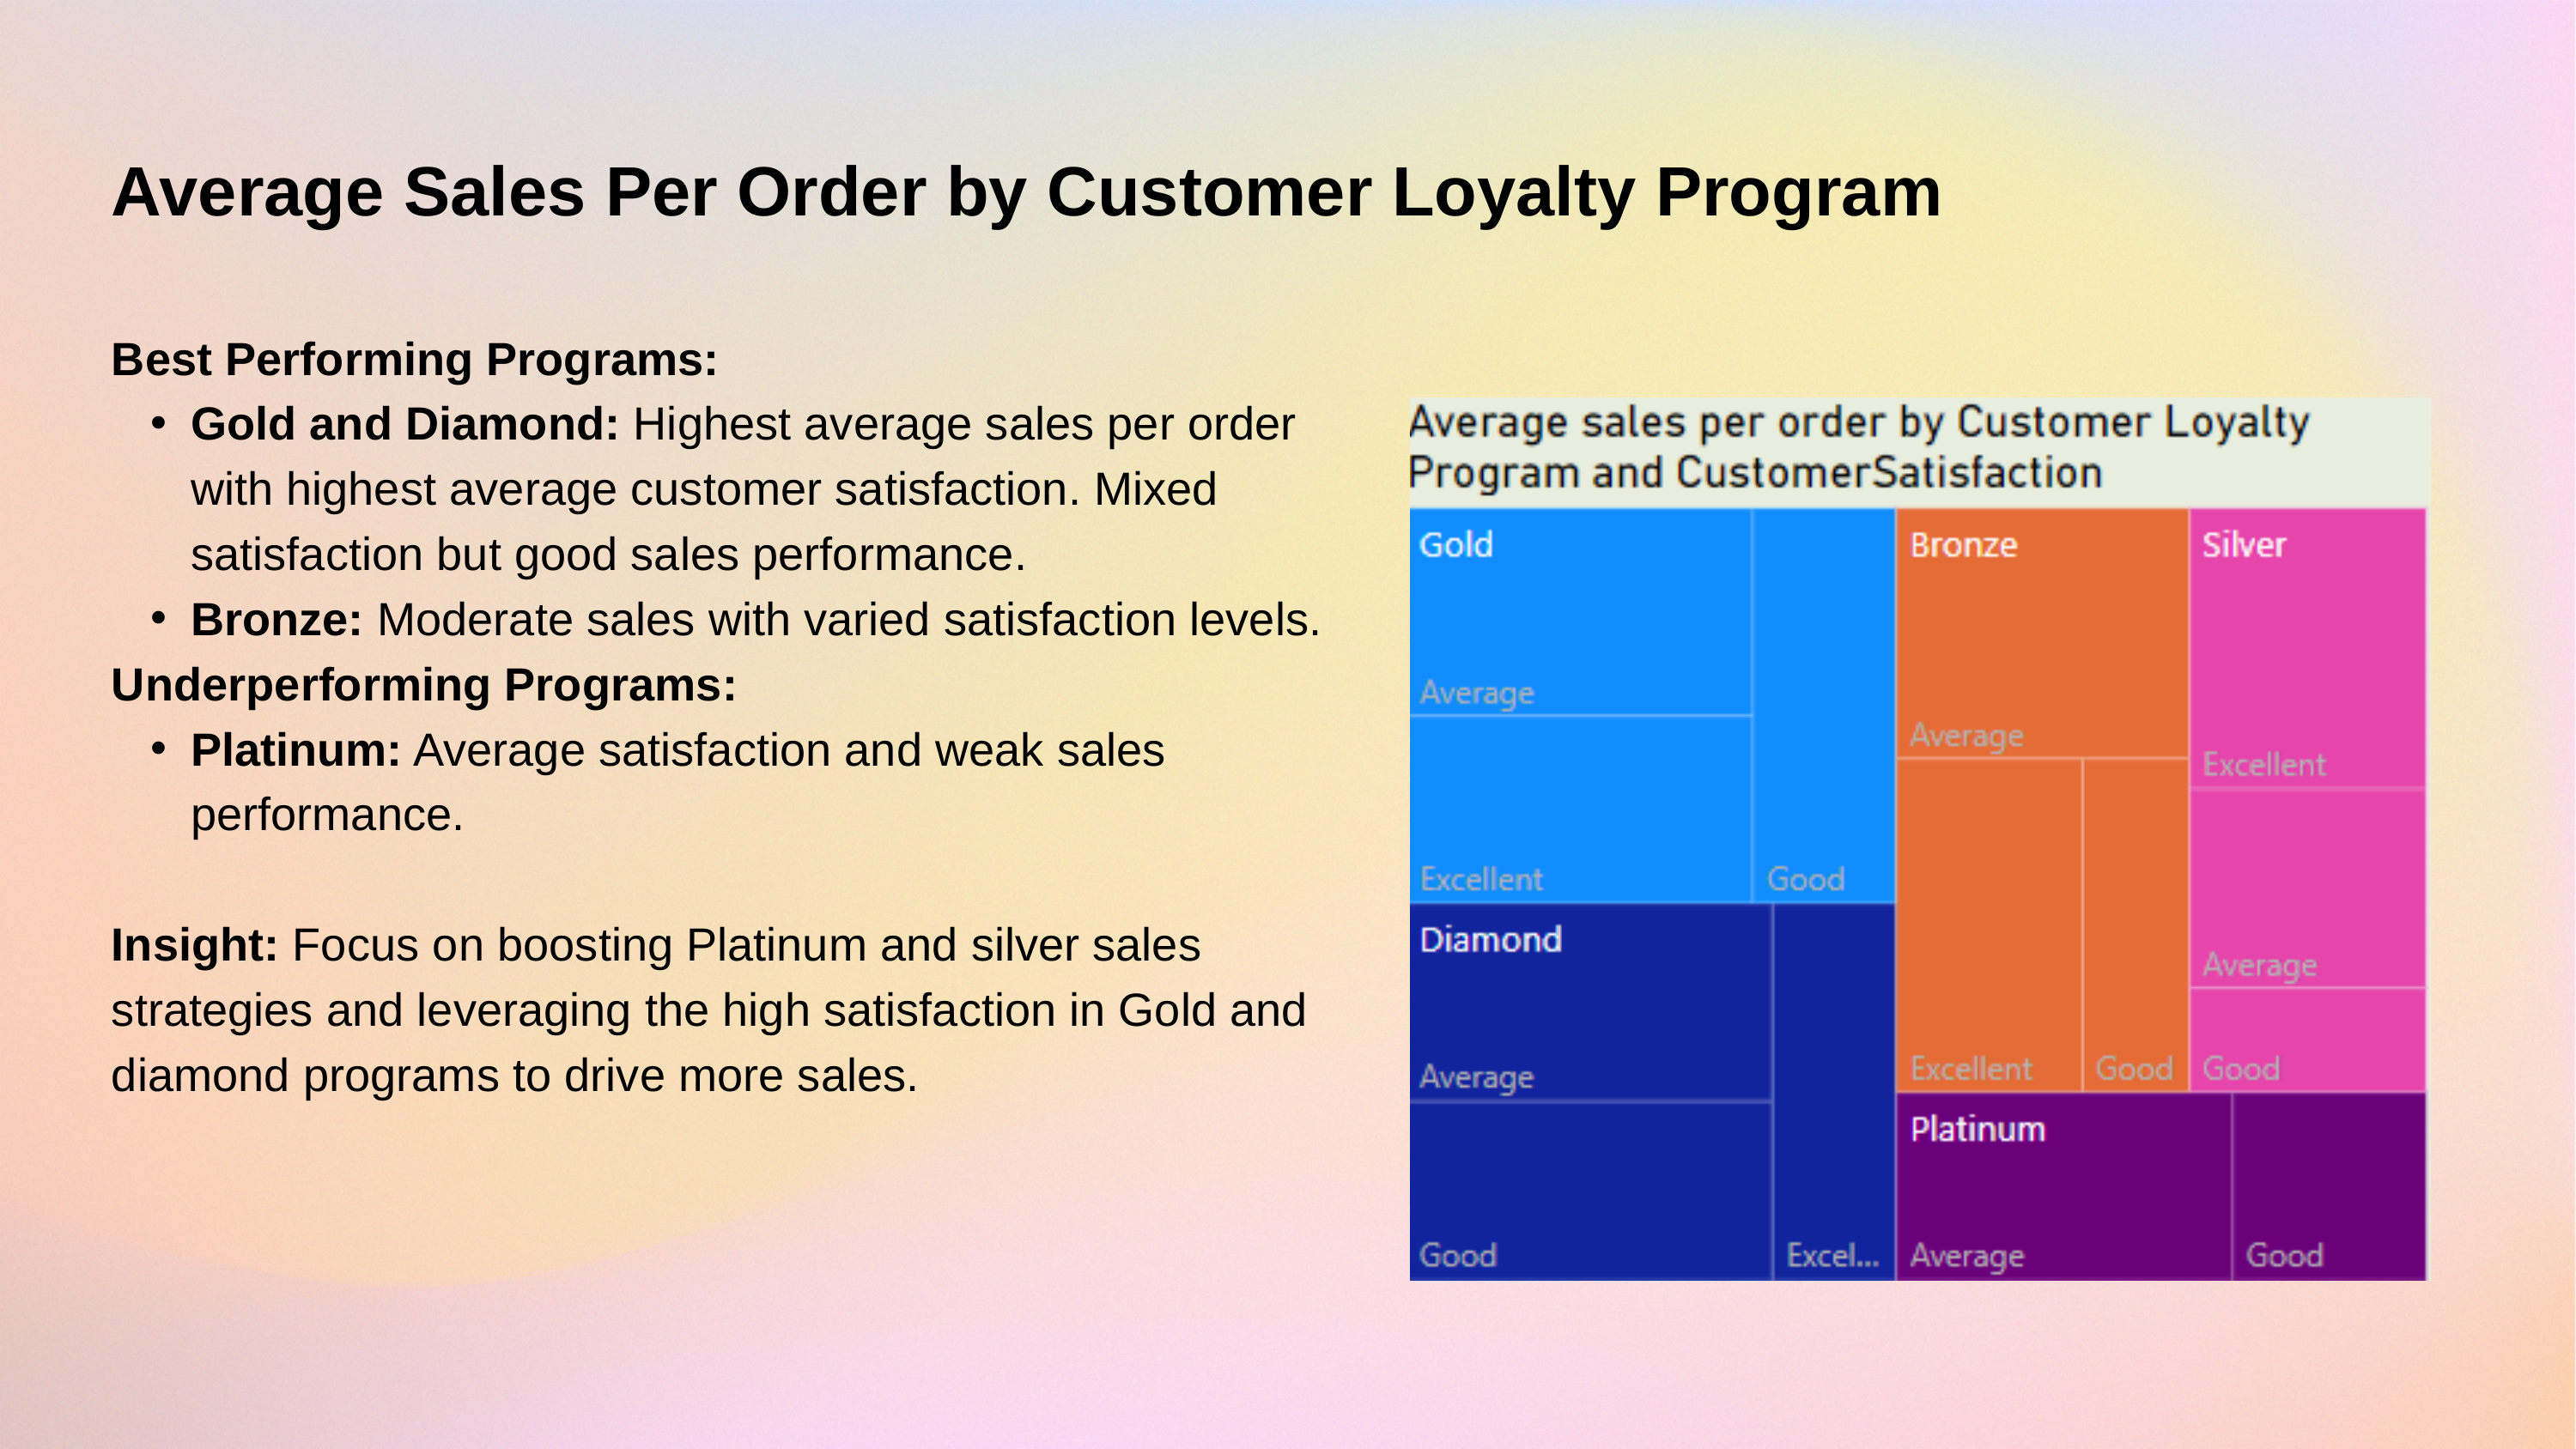

Average Sales Per Order by Customer Loyalty Program
Best Performing Programs:
Gold and Diamond: Highest average sales per order with highest average customer satisfaction. Mixed satisfaction but good sales performance.
Bronze: Moderate sales with varied satisfaction levels.
Underperforming Programs:
Platinum: Average satisfaction and weak sales performance.

Insight: Focus on boosting Platinum and silver sales strategies and leveraging the high satisfaction in Gold and diamond programs to drive more sales.